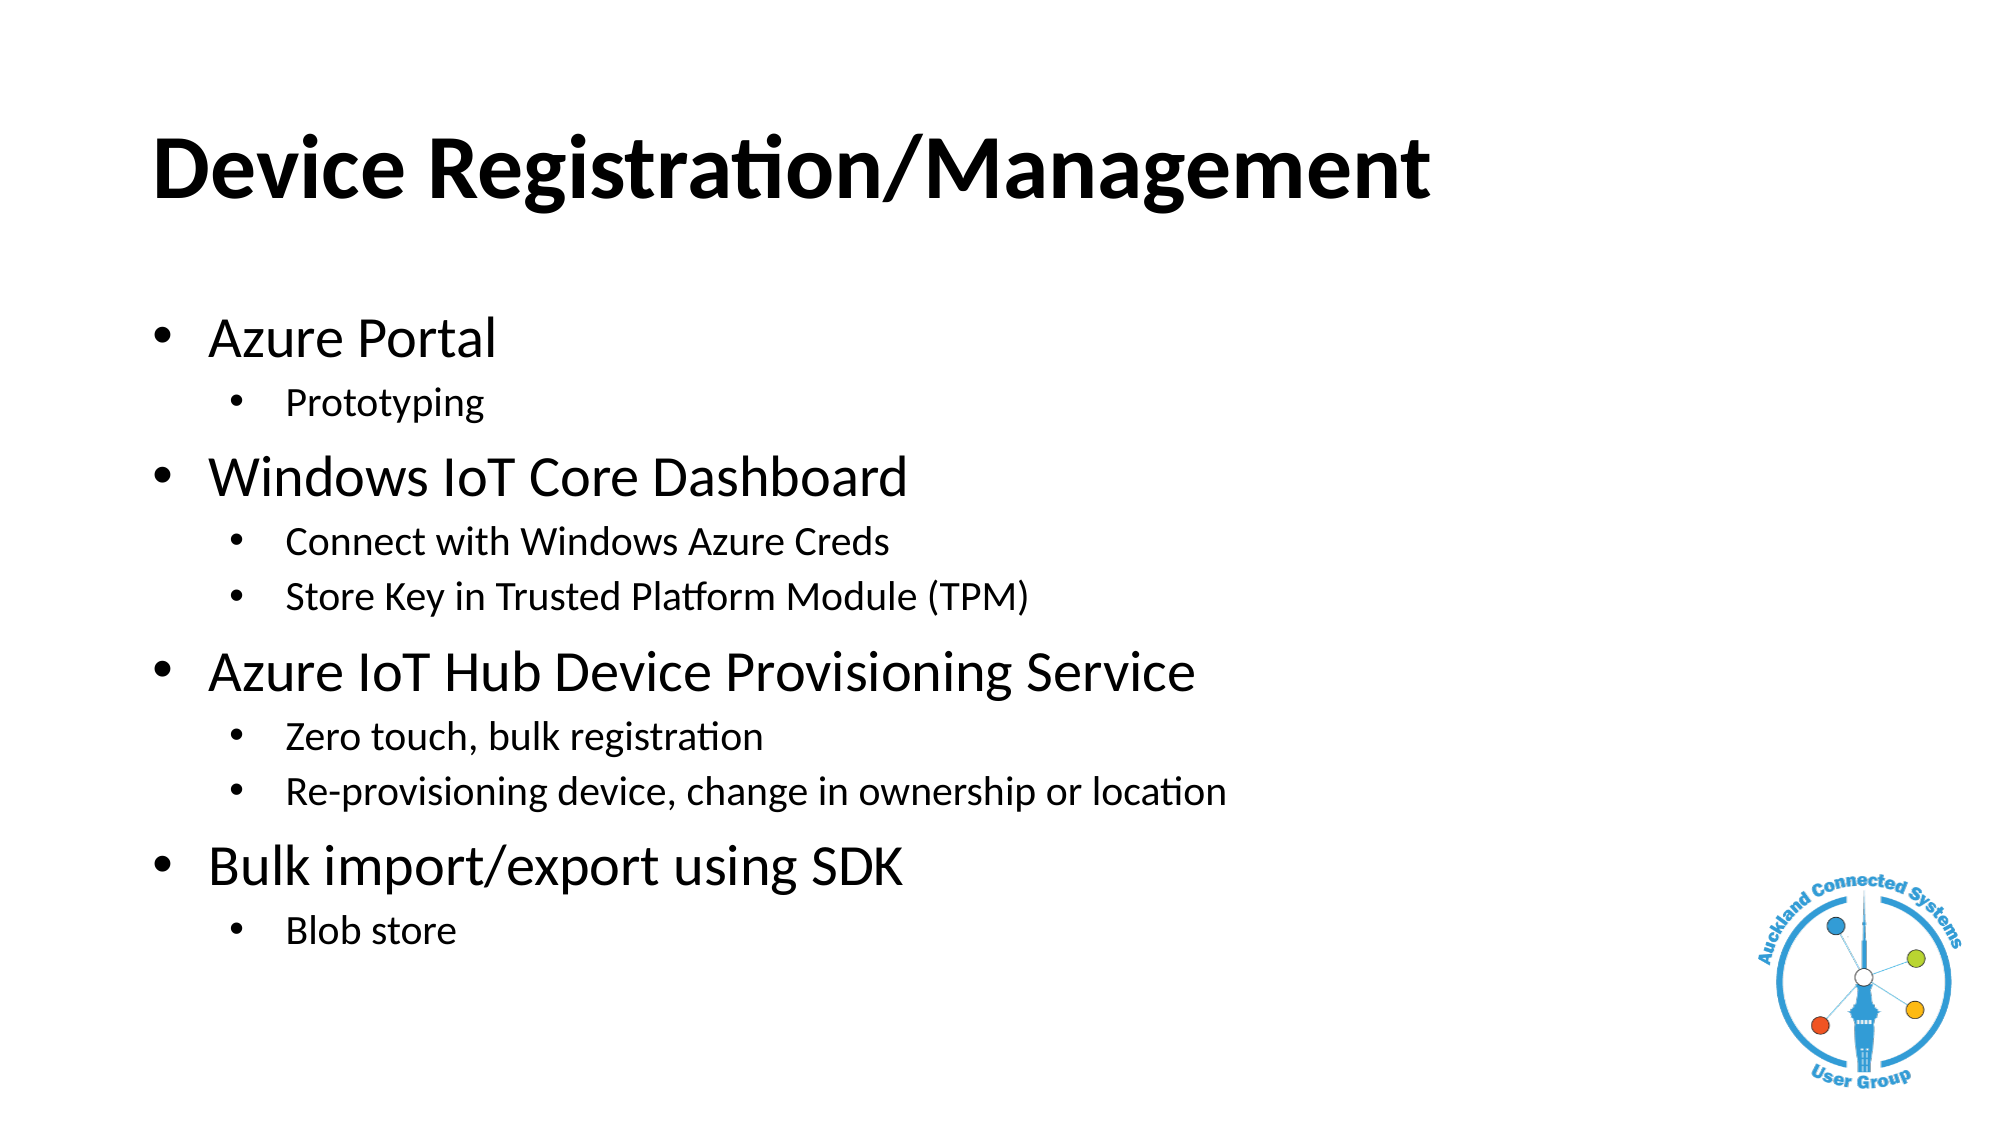

# Device Registration/Management
Azure Portal
Prototyping
Windows IoT Core Dashboard
Connect with Windows Azure Creds
Store Key in Trusted Platform Module (TPM)
Azure IoT Hub Device Provisioning Service
Zero touch, bulk registration
Re-provisioning device, change in ownership or location
Bulk import/export using SDK
Blob store